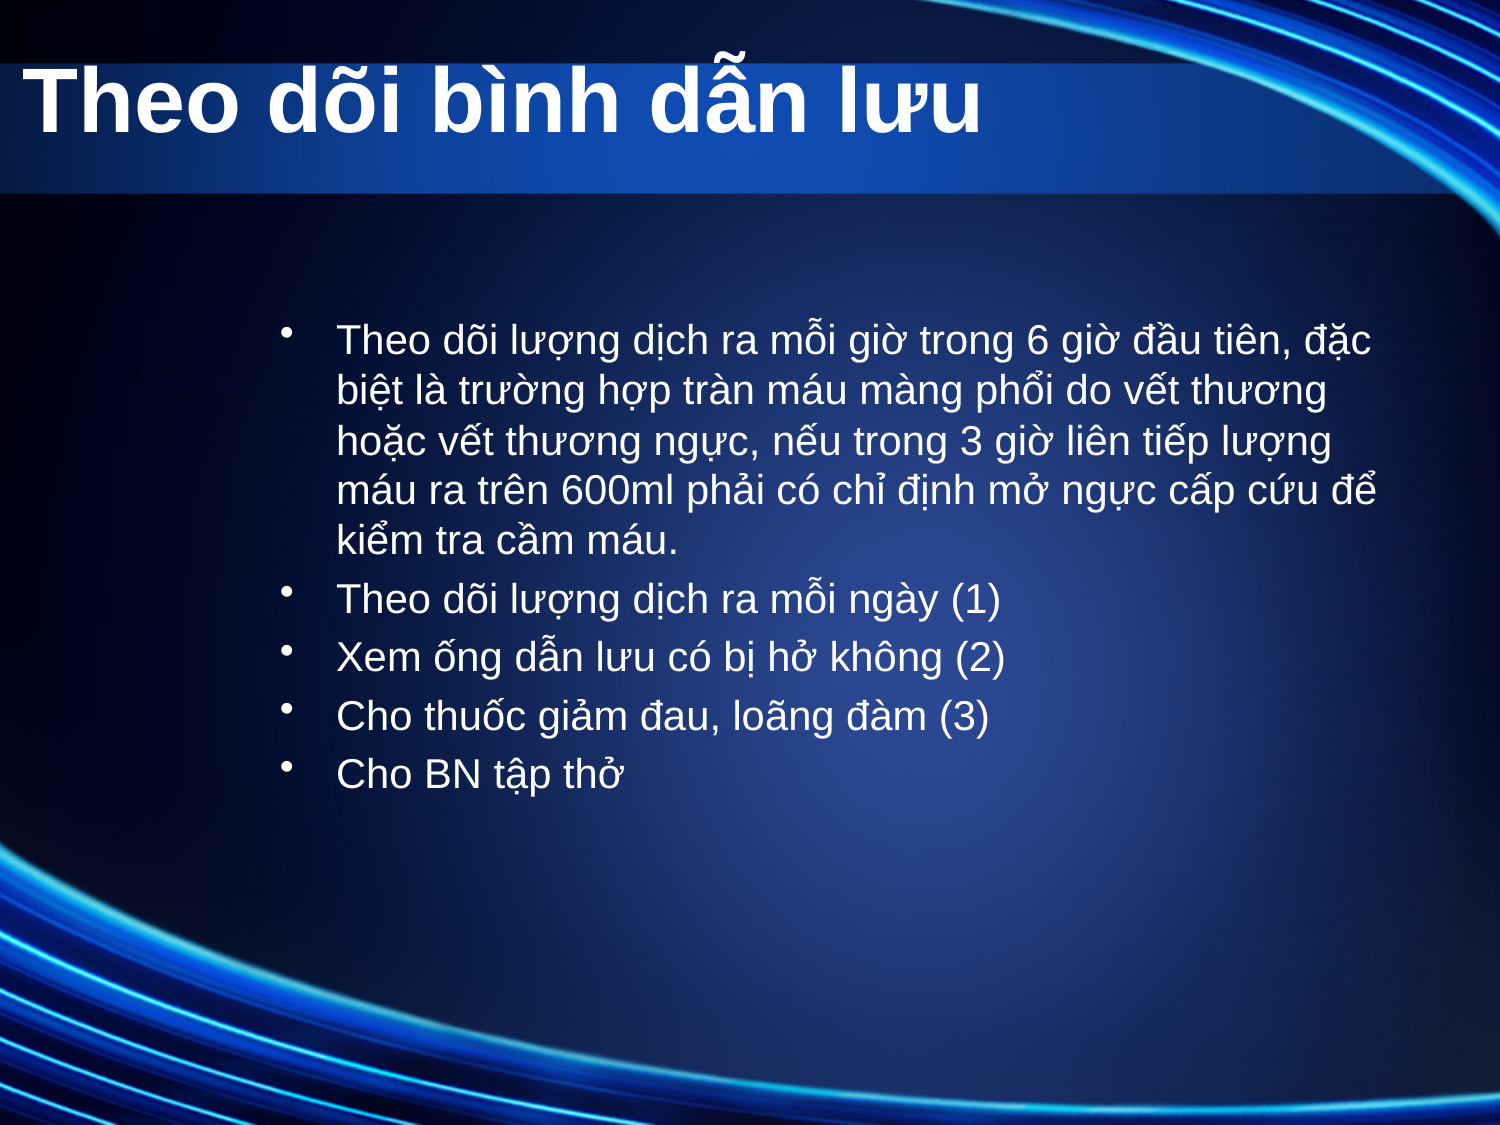

# Theo dõi bình dẫn lưu
Theo dõi lượng dịch ra mỗi giờ trong 6 giờ đầu tiên, đặc biệt là trường hợp tràn máu màng phổi do vết thương hoặc vết thương ngực, nếu trong 3 giờ liên tiếp lượng máu ra trên 600ml phải có chỉ định mở ngực cấp cứu để kiểm tra cầm máu.
Theo dõi lượng dịch ra mỗi ngày (1)
Xem ống dẫn lưu có bị hở không (2)
Cho thuốc giảm đau, loãng đàm (3)
Cho BN tập thở